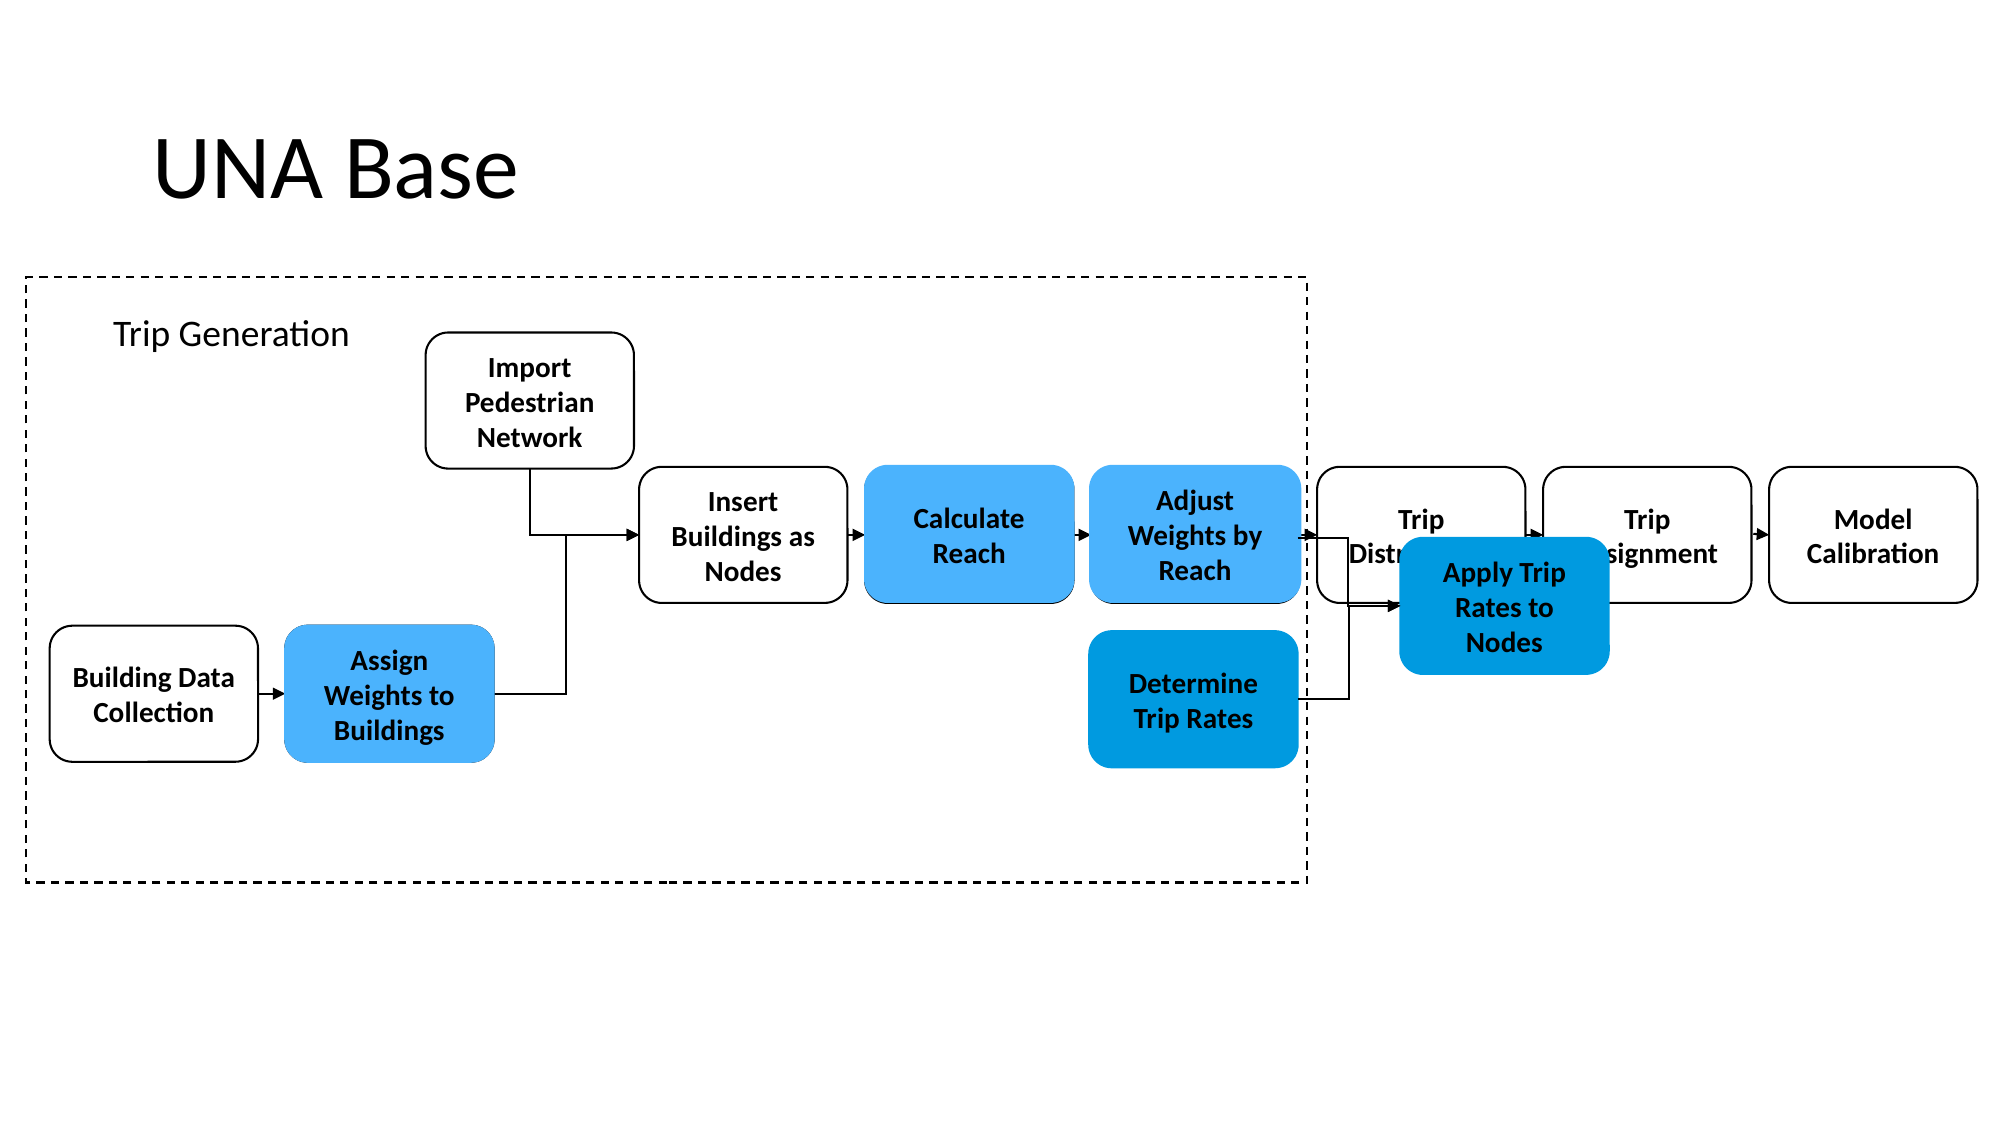

# UNA Base

Trip Generation
Import Pedestrian Network
Calculate Reach
Adjust Weights by Reach
Insert Buildings as Nodes
Calculate gravity index
Adjust Weights by gravity index
Trip Distribution
Trip Assignment
Model Calibration
Apply Trip Rates to Nodes
Building Data Collection
Assign Weights to Buildings
Assign Weights to Buildings
Determine Trip Rates